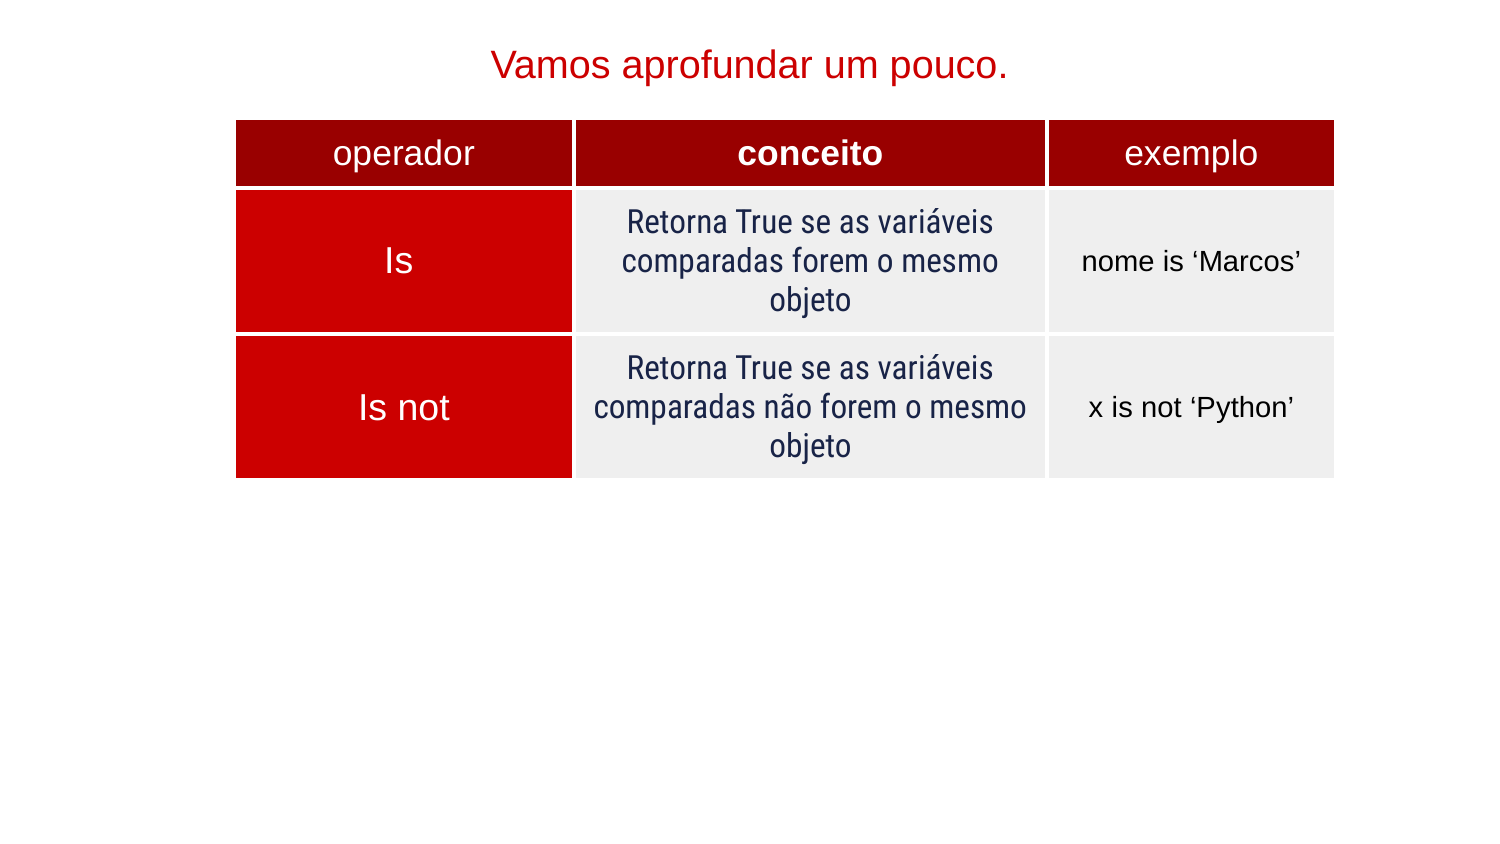

Vamos aprofundar um pouco.

| operador | conceito | exemplo |
| --- | --- | --- |
| Is | Retorna True se as variáveis comparadas forem o mesmo objeto | nome is ‘Marcos’ |
| Is not | Retorna True se as variáveis comparadas não forem o mesmo objeto | x is not ‘Python’ |